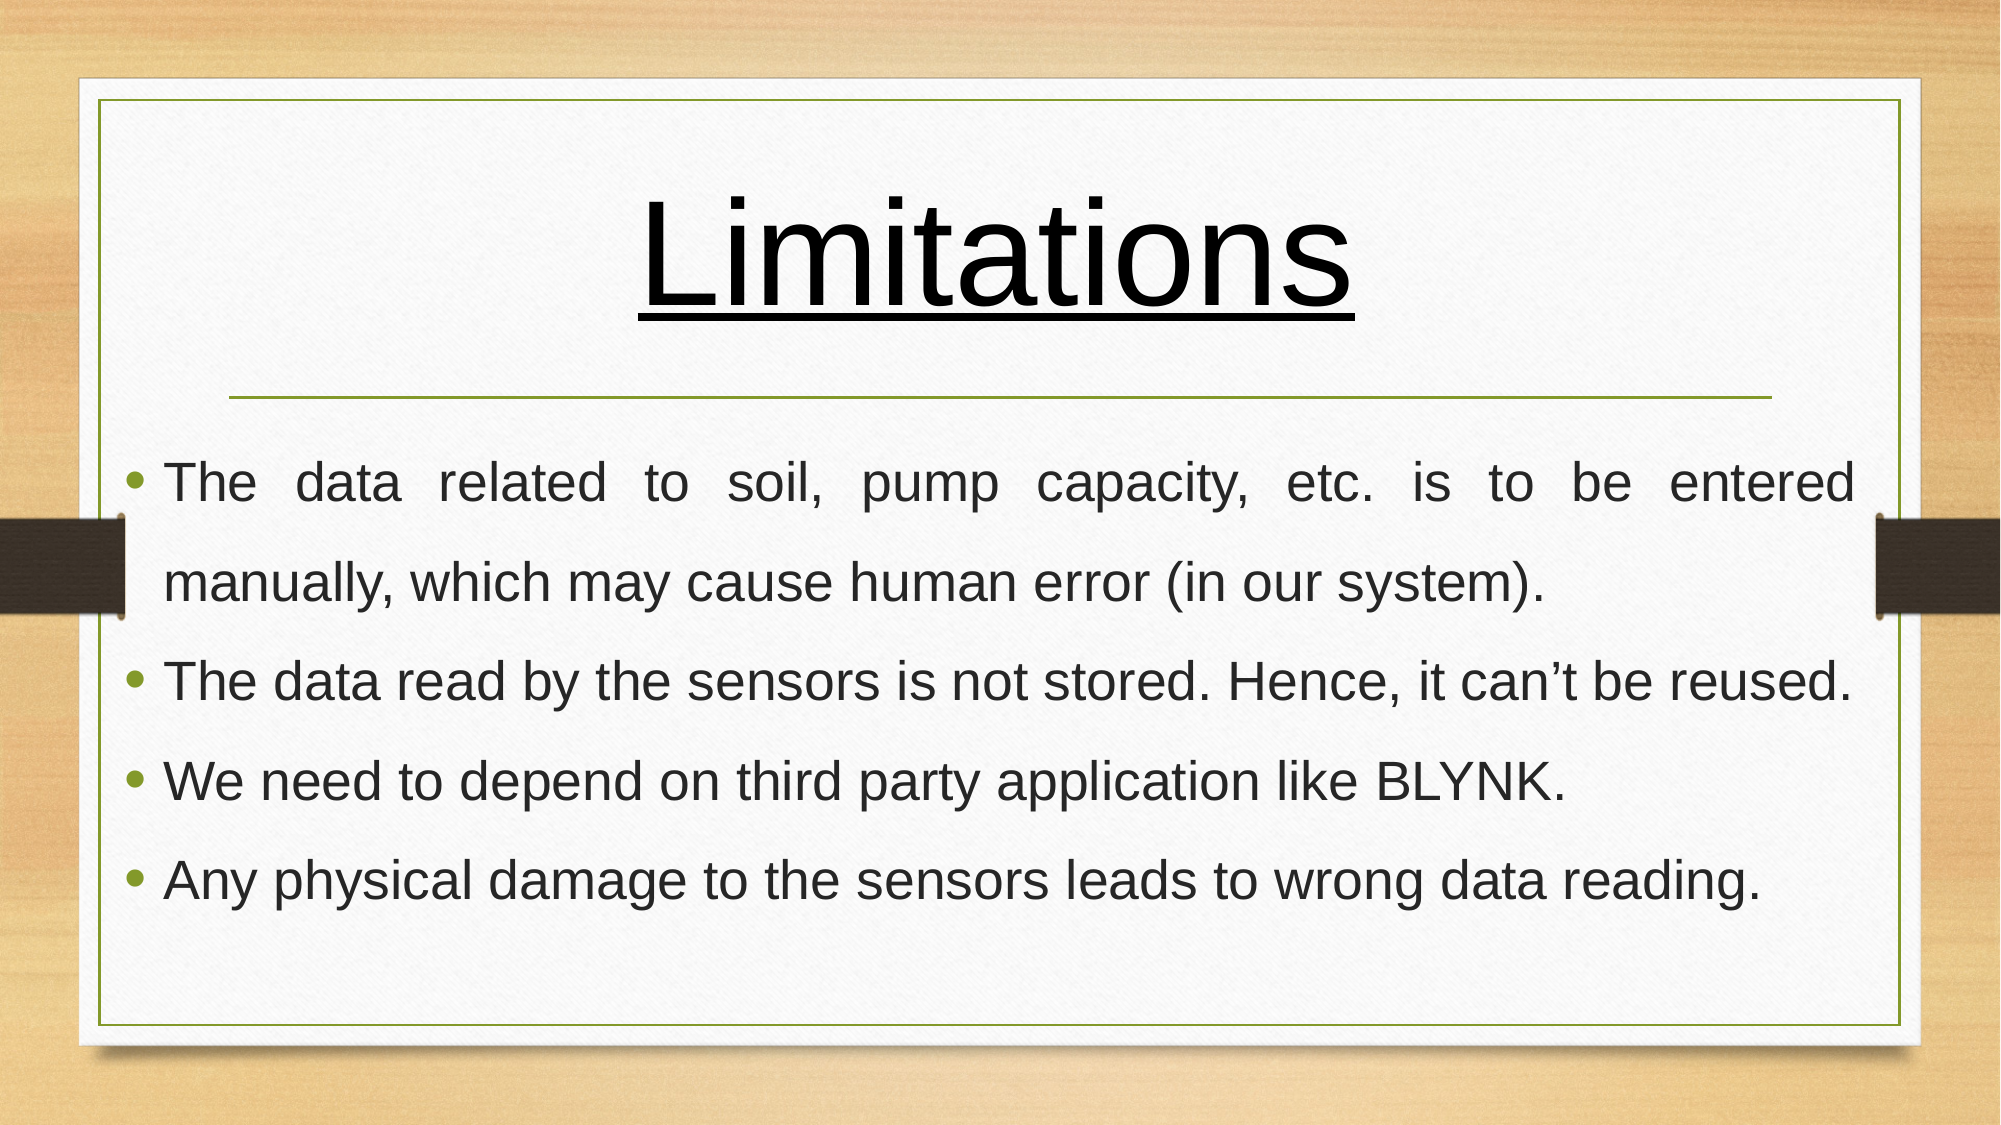

# Limitations
The data related to soil, pump capacity, etc. is to be entered manually, which may cause human error (in our system).
The data read by the sensors is not stored. Hence, it can’t be reused.
We need to depend on third party application like BLYNK.
Any physical damage to the sensors leads to wrong data reading.